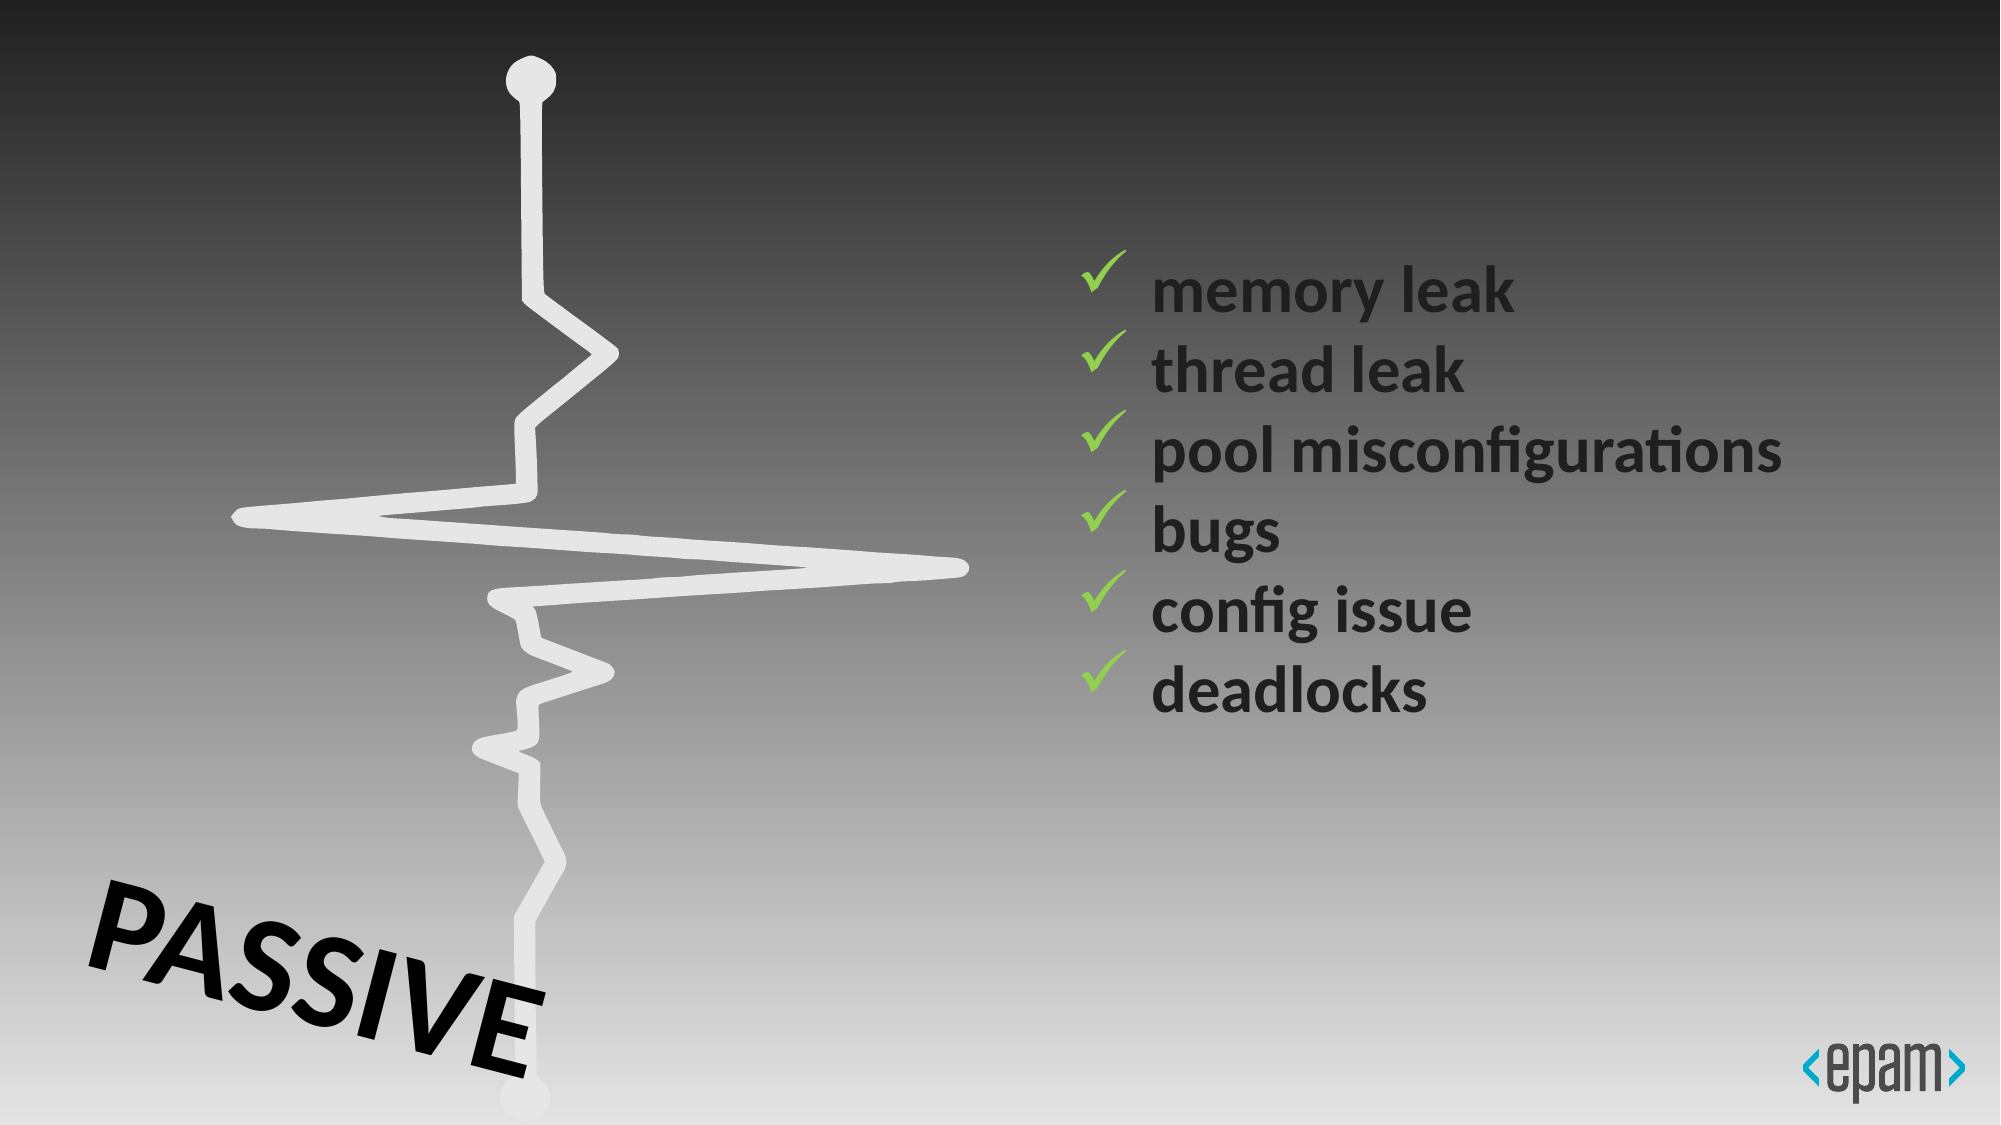

memory leak
thread leak
pool misconfigurations
bugs
config issue
deadlocks

PASSIVE